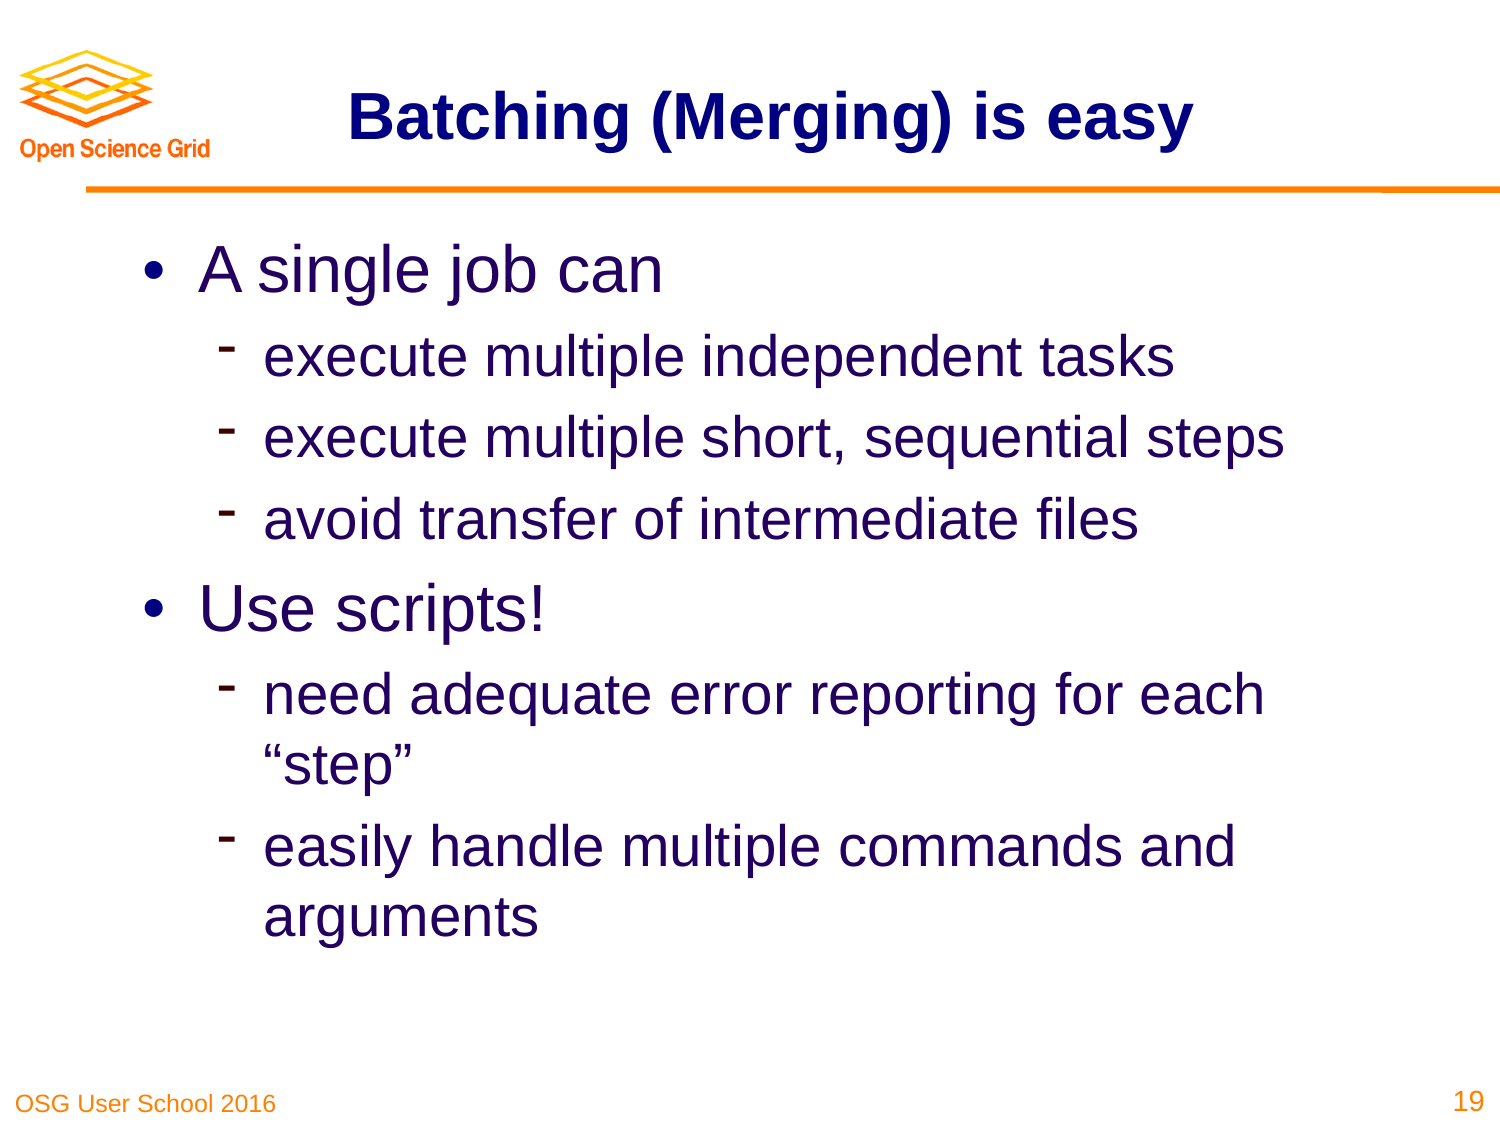

# Batching (Merging) is easy
A single job can
execute multiple independent tasks
execute multiple short, sequential steps
avoid transfer of intermediate files
Use scripts!
need adequate error reporting for each “step”
easily handle multiple commands and arguments

19